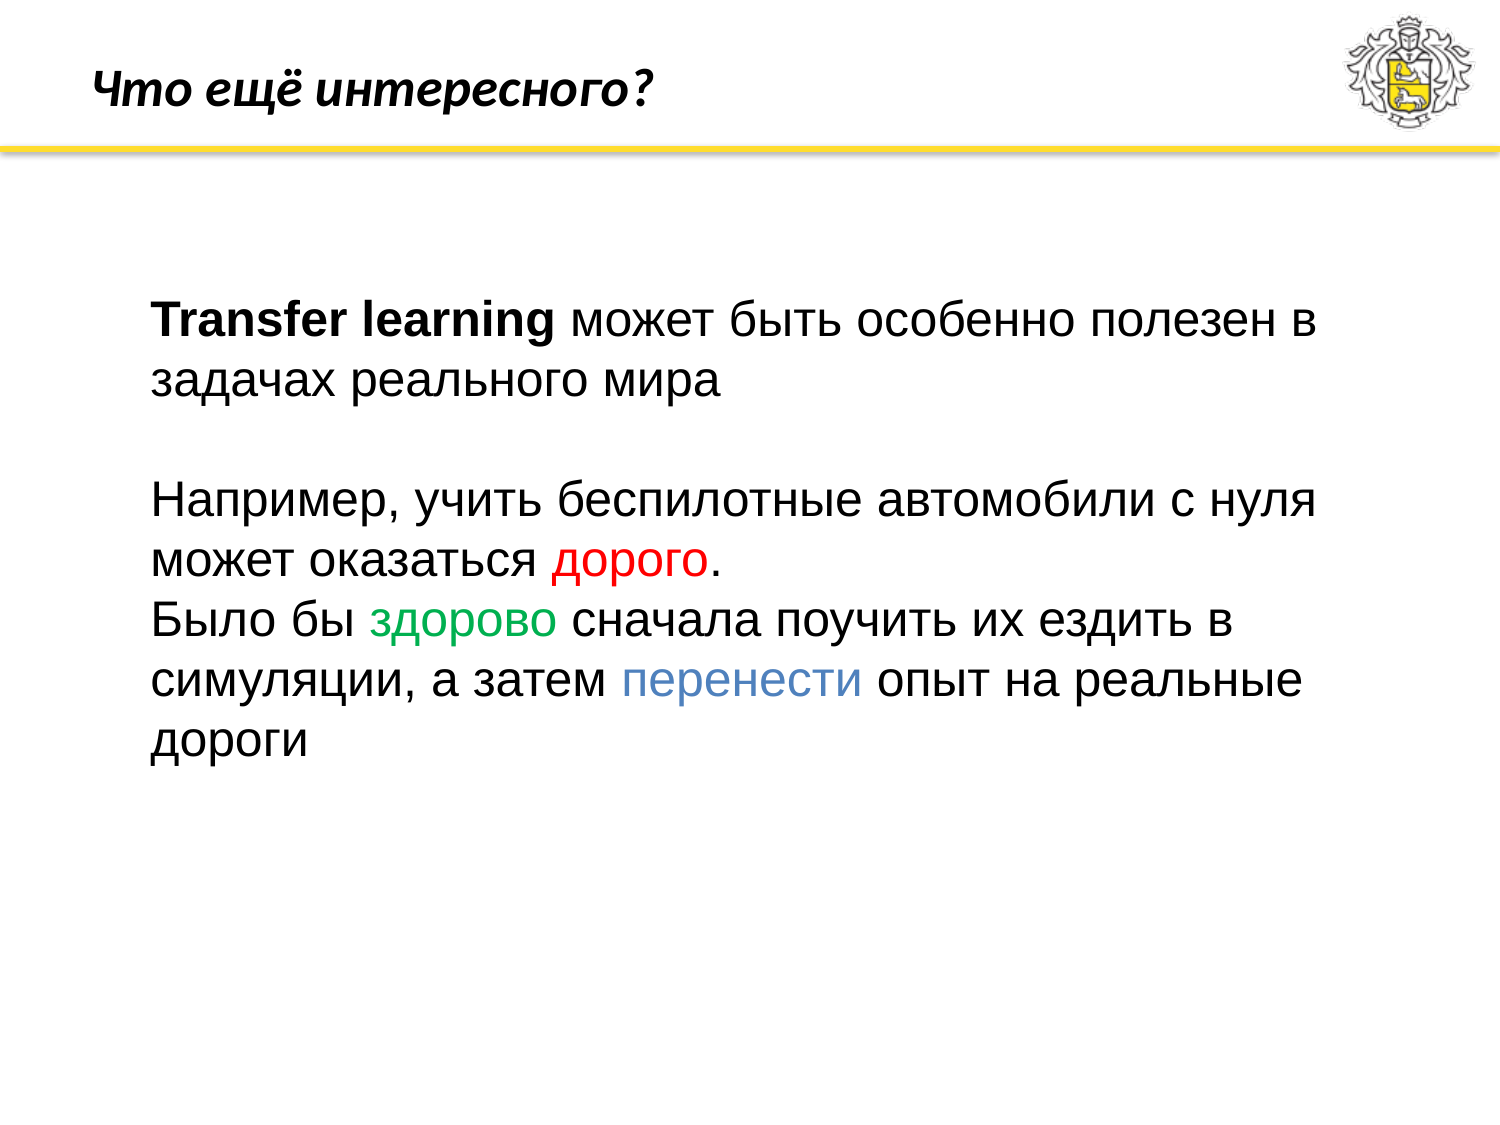

# Что ещё интересного?
Transfer learning может быть особенно полезен в задачах реального мира

Например, учить беспилотные автомобили с нуля может оказаться дорого.
Было бы здорово сначала поучить их ездить в симуляции, а затем перенести опыт на реальные дороги